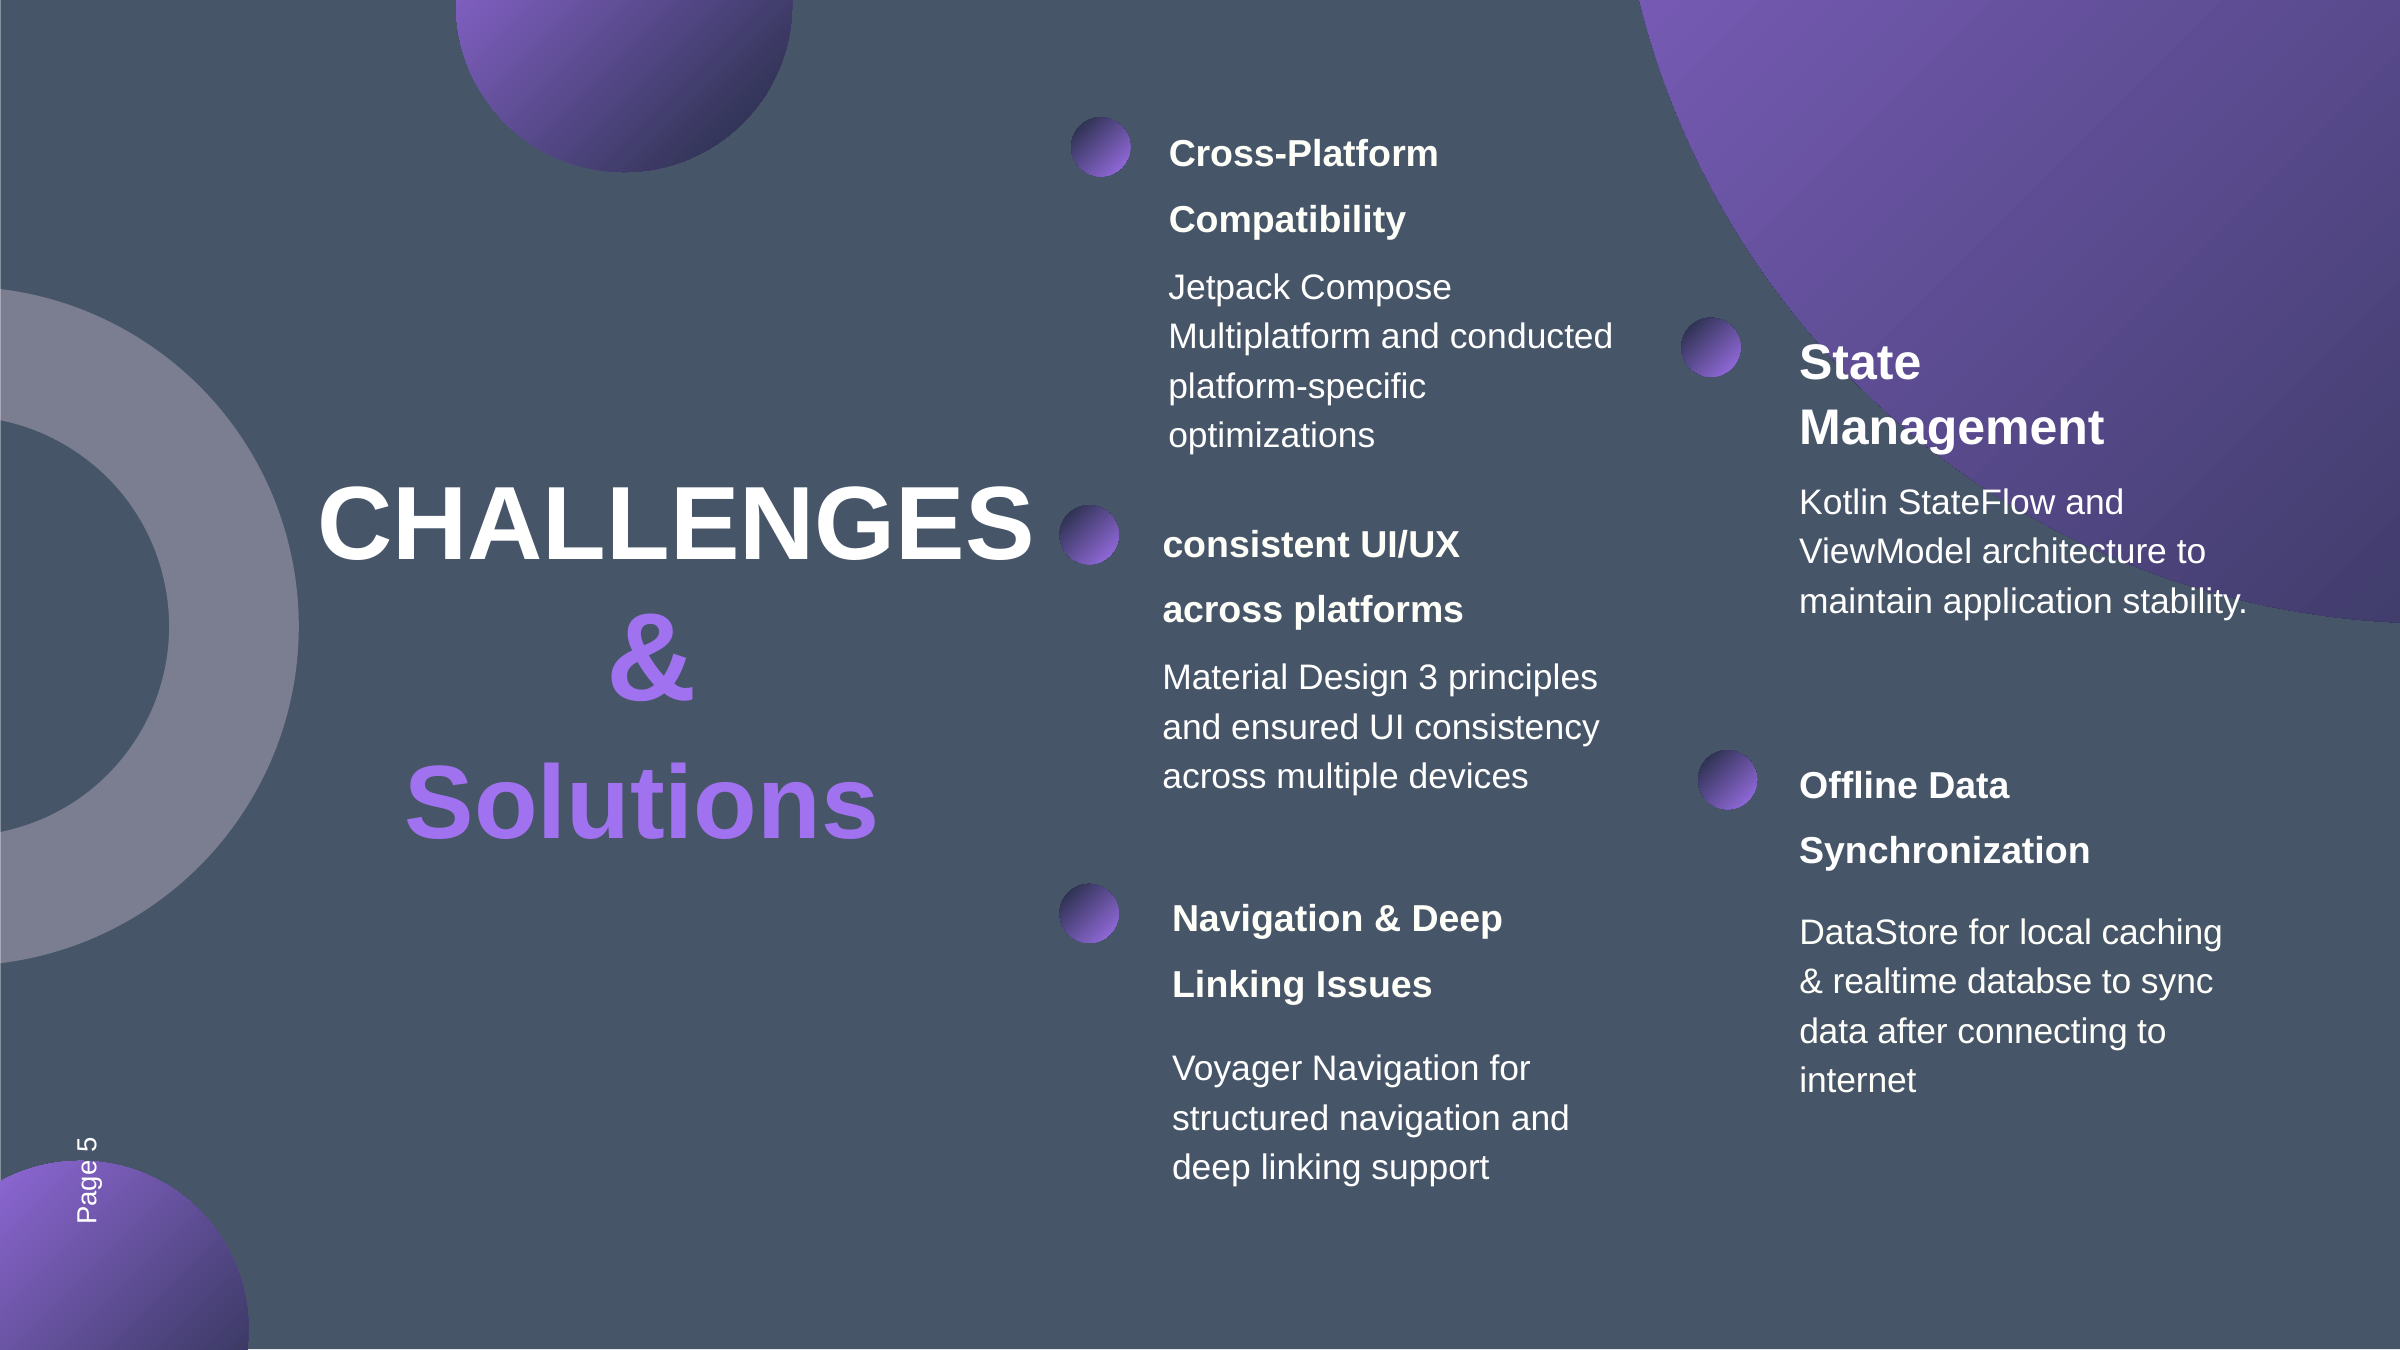

Cross-Platform Compatibility
Jetpack Compose Multiplatform and conducted platform-specific optimizations

State Management

CHALLENGES
Kotlin StateFlow and ViewModel architecture to maintain application stability.

consistent UI/UX across platforms
&
Material Design 3 principles
and ensured UI consistency across multiple devices
Solutions

Offline Data Synchronization

Navigation & Deep Linking Issues
DataStore for local caching
& realtime databse to sync data after connecting to internet
Voyager Navigation for structured navigation and deep linking support

Page 5